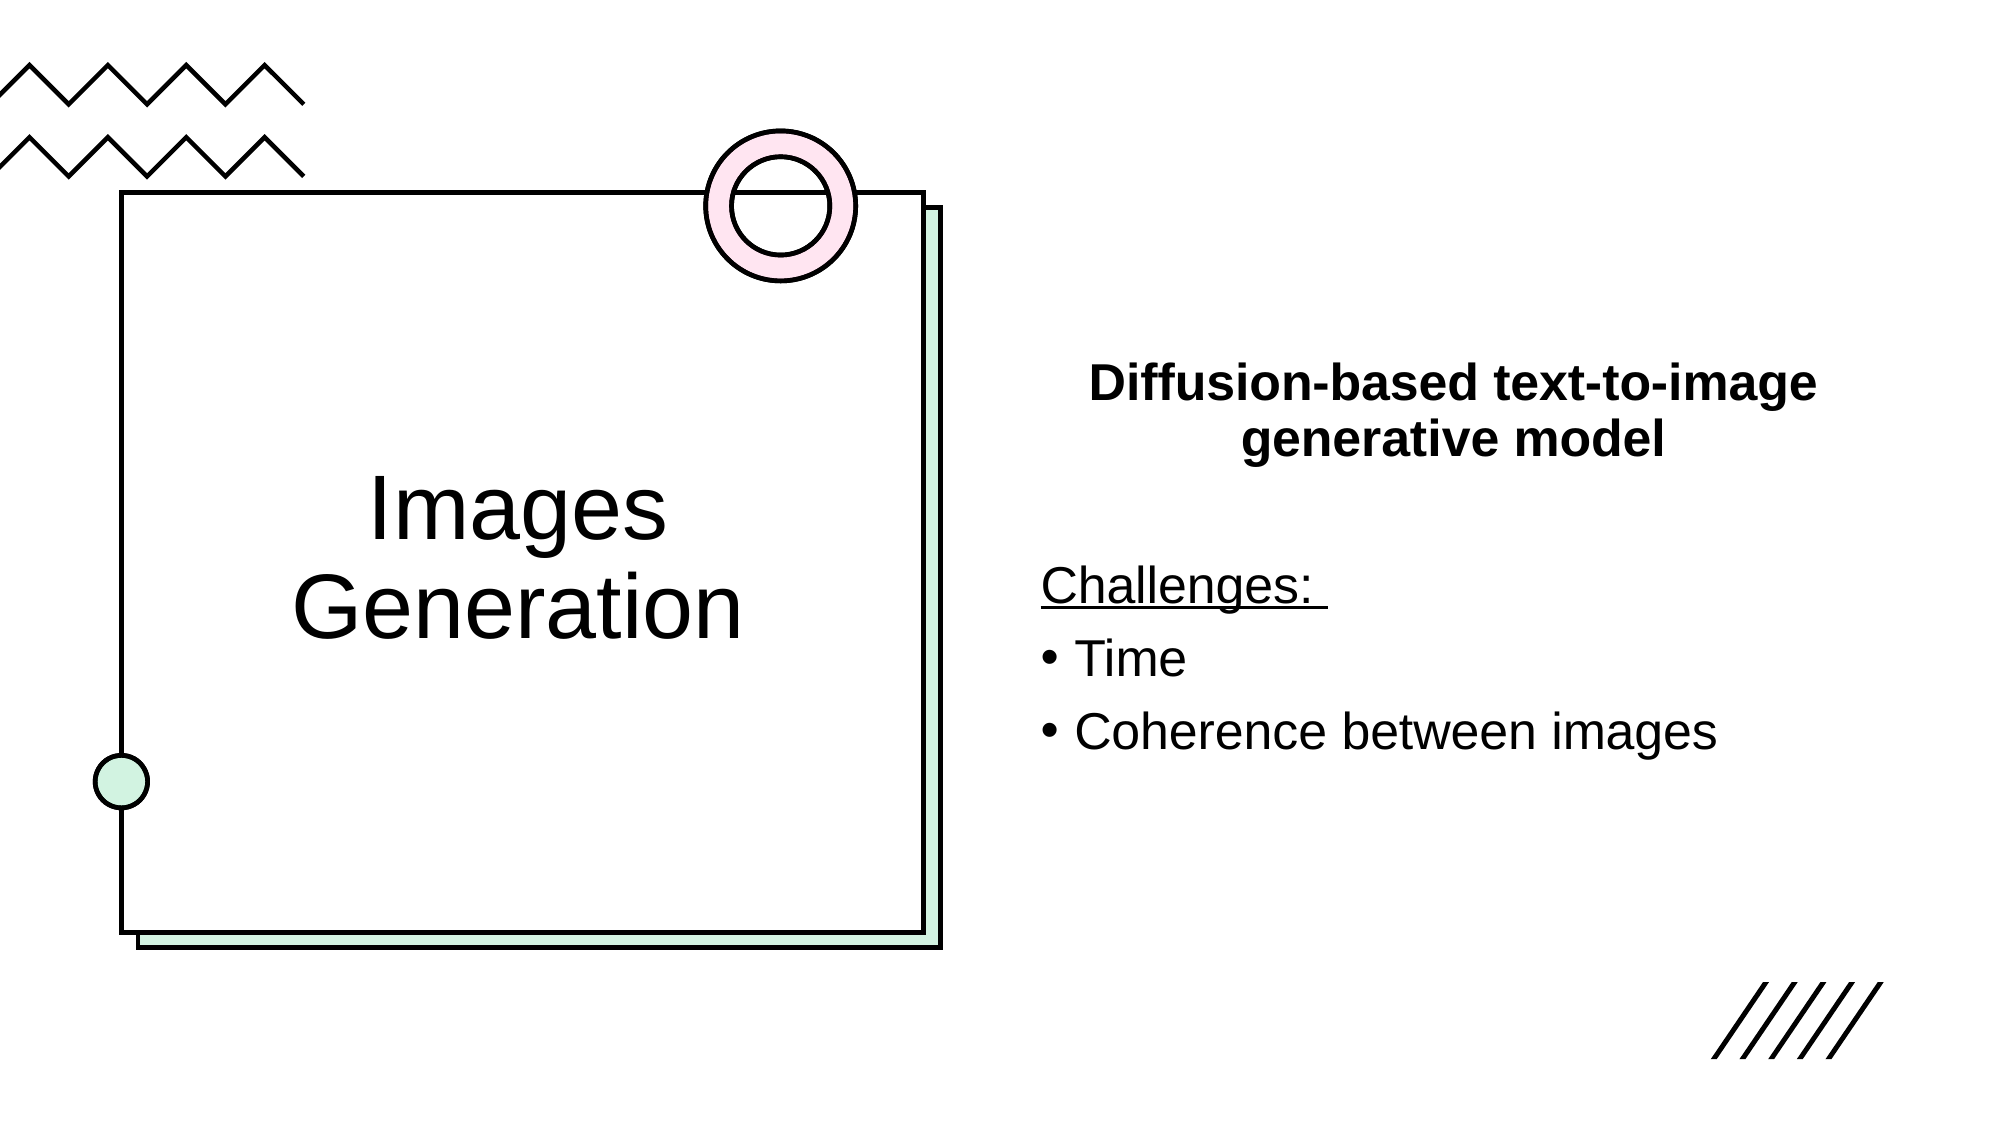

# Images Generation
Diffusion-based text-to-image generative model

Challenges:
Time
Coherence between images